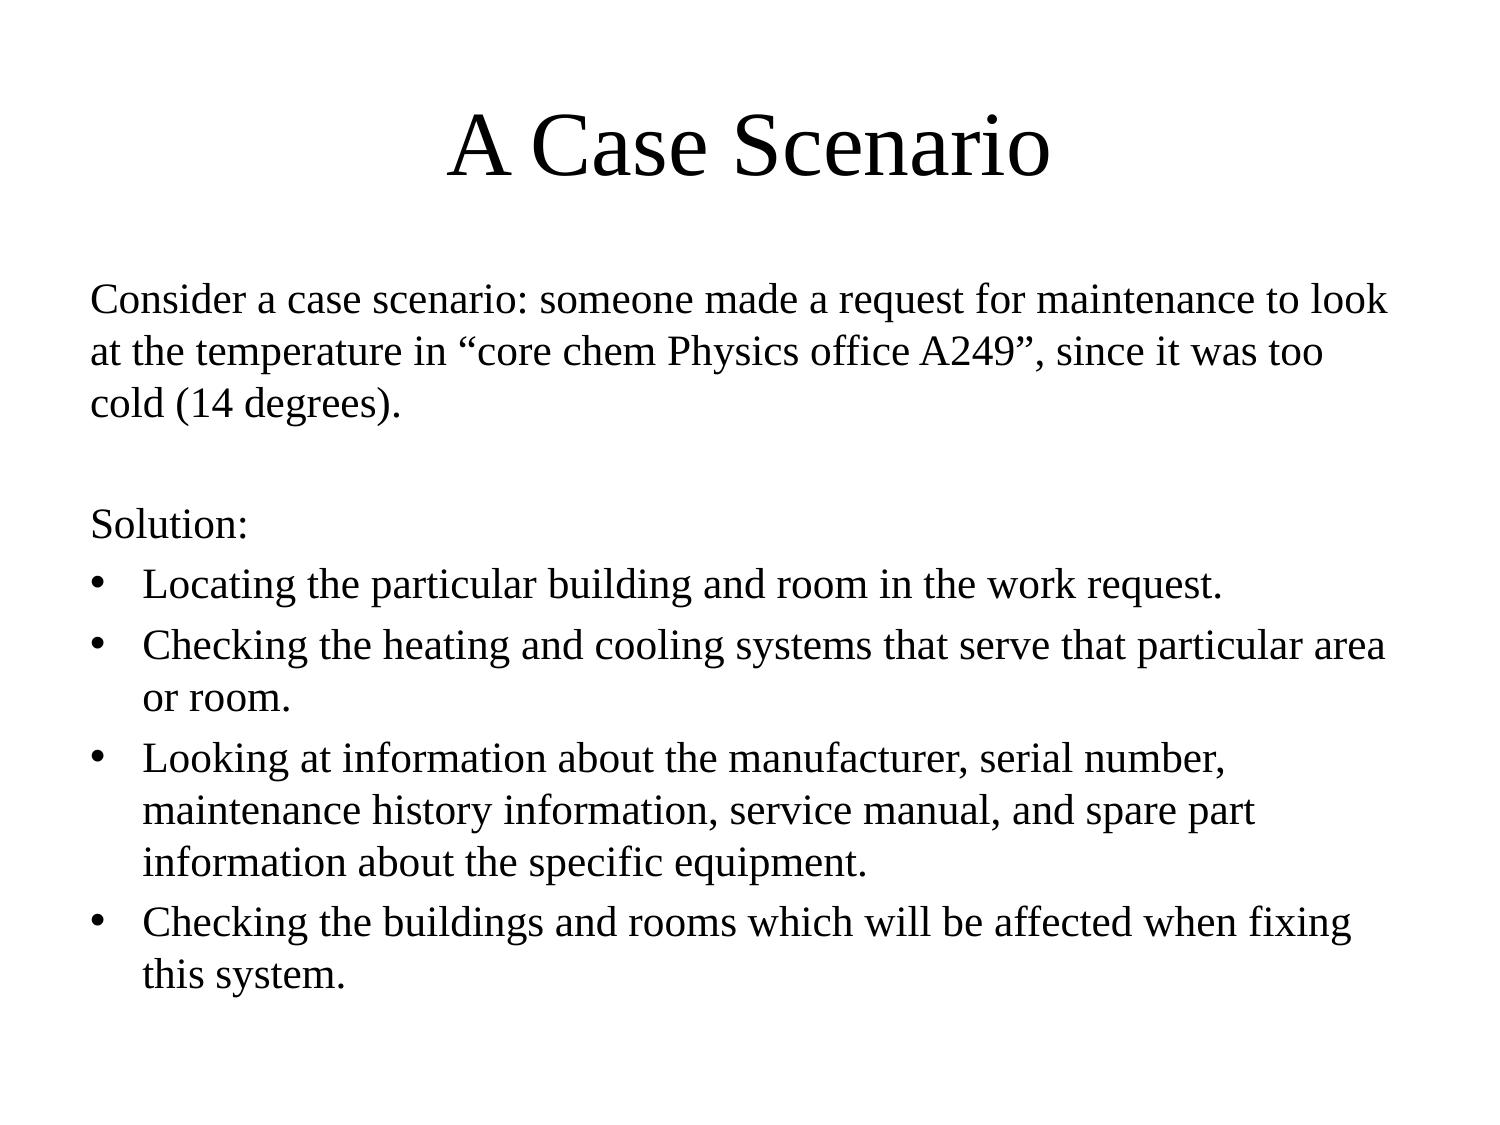

# A Case Scenario
Consider a case scenario: someone made a request for maintenance to look at the temperature in “core chem Physics office A249”, since it was too cold (14 degrees).

Solution:
Locating the particular building and room in the work request.
Checking the heating and cooling systems that serve that particular area or room.
Looking at information about the manufacturer, serial number, maintenance history information, service manual, and spare part information about the specific equipment.
Checking the buildings and rooms which will be affected when fixing this system.